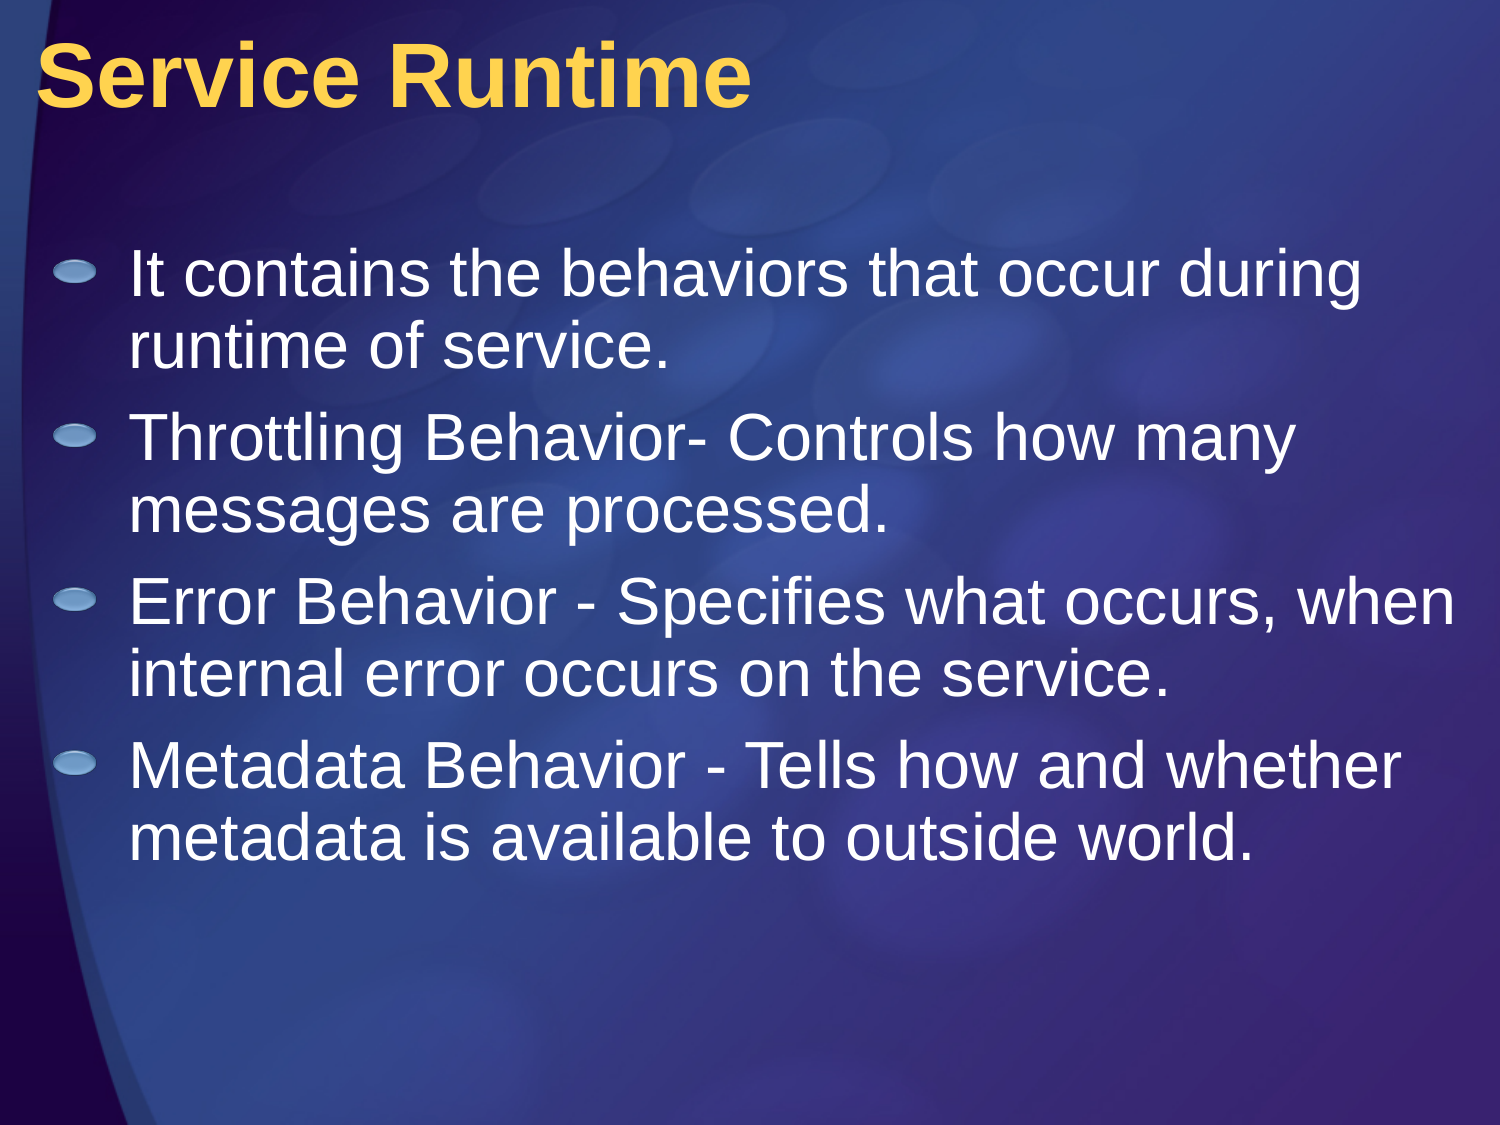

# Service Runtime
It contains the behaviors that occur during runtime of service.
Throttling Behavior- Controls how many messages are processed.
Error Behavior - Specifies what occurs, when internal error occurs on the service.
Metadata Behavior - Tells how and whether metadata is available to outside world.